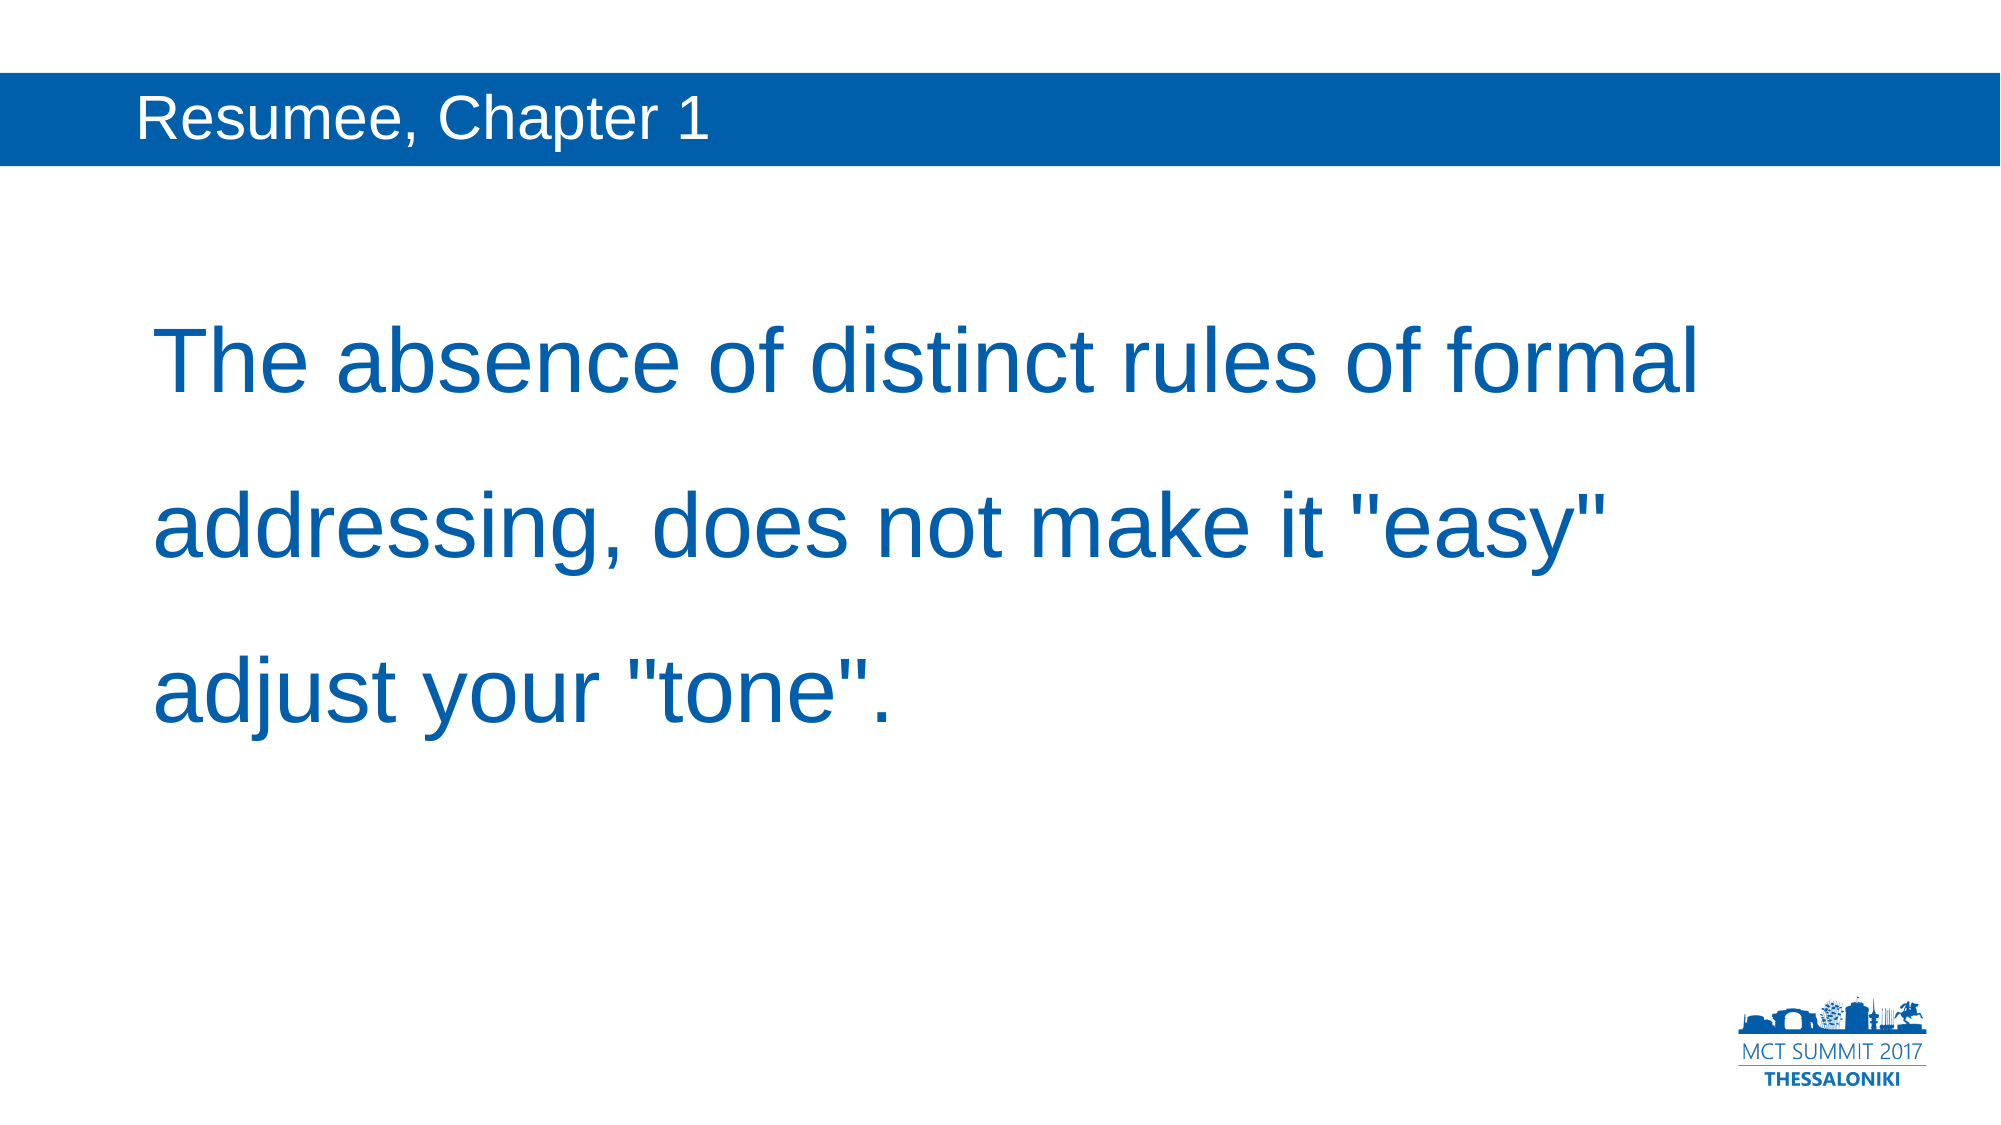

# Resumee, Chapter 1
The absence of distinct rules of formal addressing, does not make it "easy" adjust your "tone".